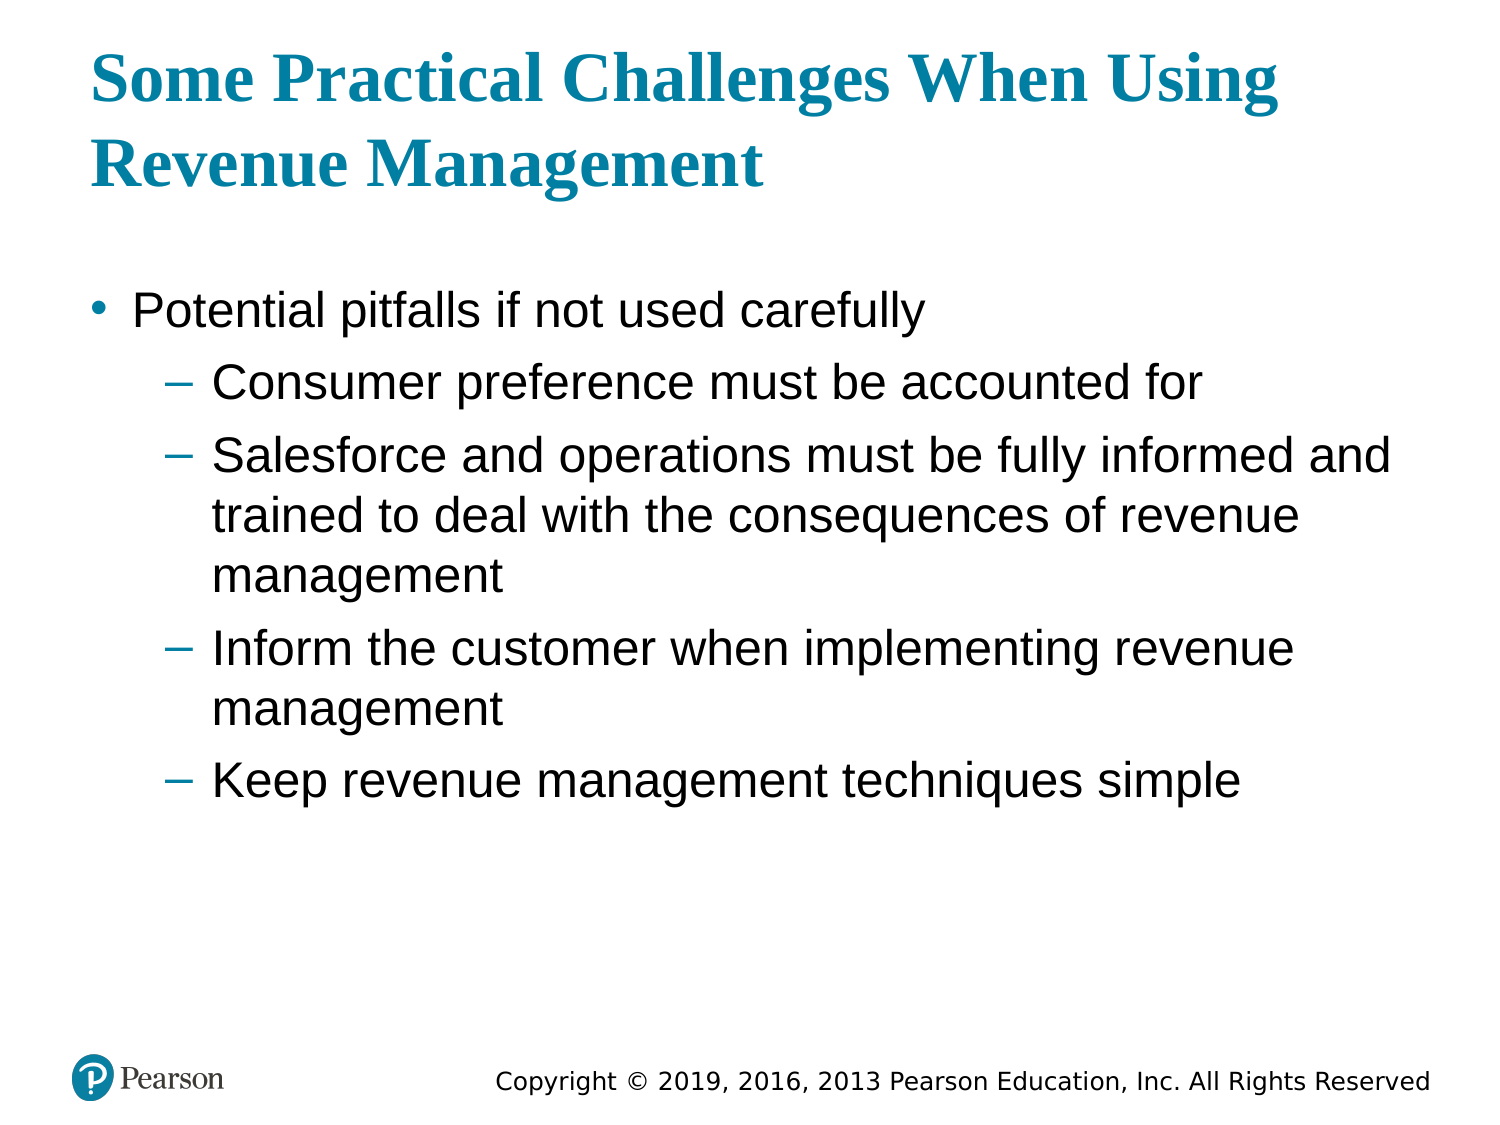

# Some Practical Challenges When Using Revenue Management
Potential pitfalls if not used carefully
Consumer preference must be accounted for
Salesforce and operations must be fully informed and trained to deal with the consequences of revenue management
Inform the customer when implementing revenue management
Keep revenue management techniques simple